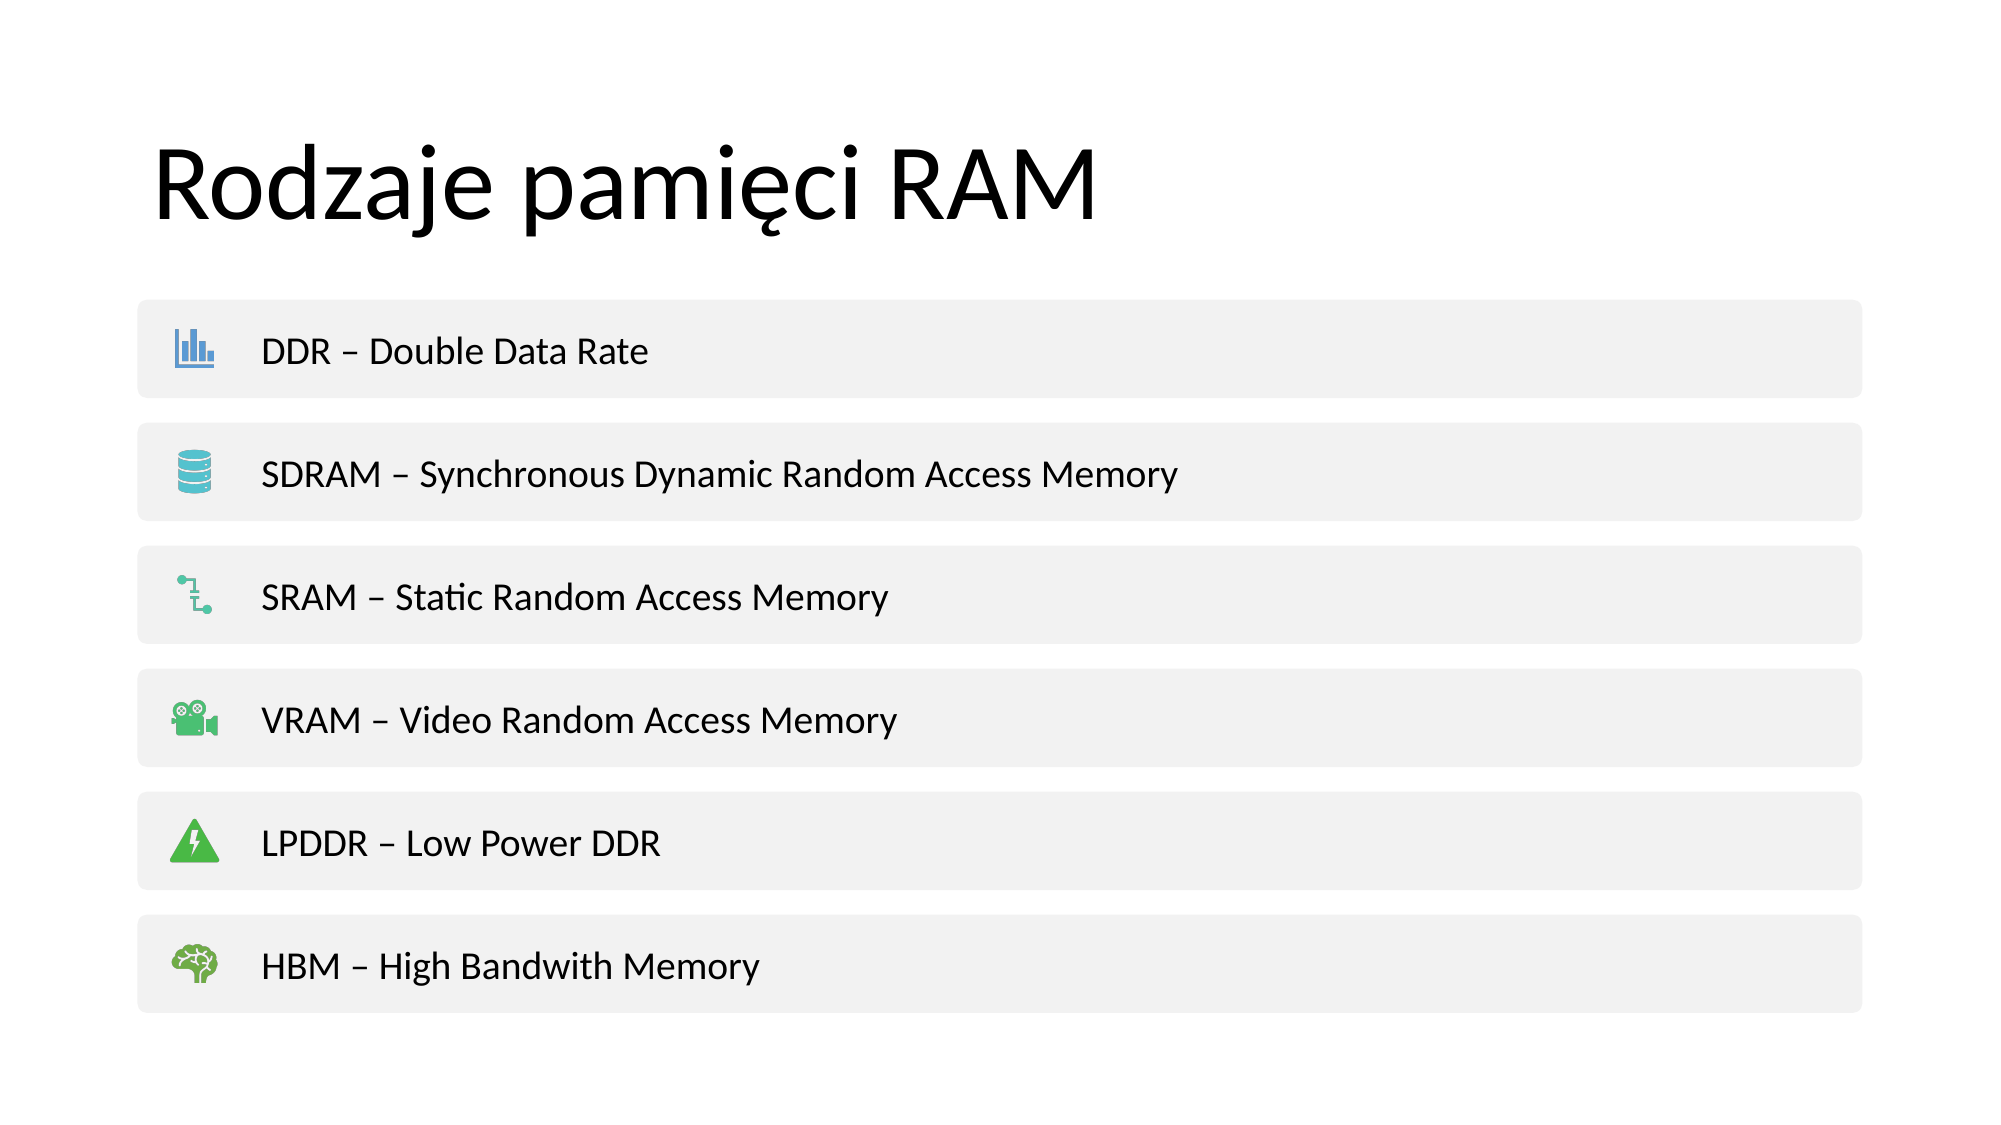

# Rodzaje pamięci RAM
DDR – Double Data Rate
SDRAM – Synchronous Dynamic Random Access Memory
SRAM – Static Random Access Memory
VRAM – Video Random Access Memory
LPDDR – Low Power DDR
HBM – High Bandwith Memory